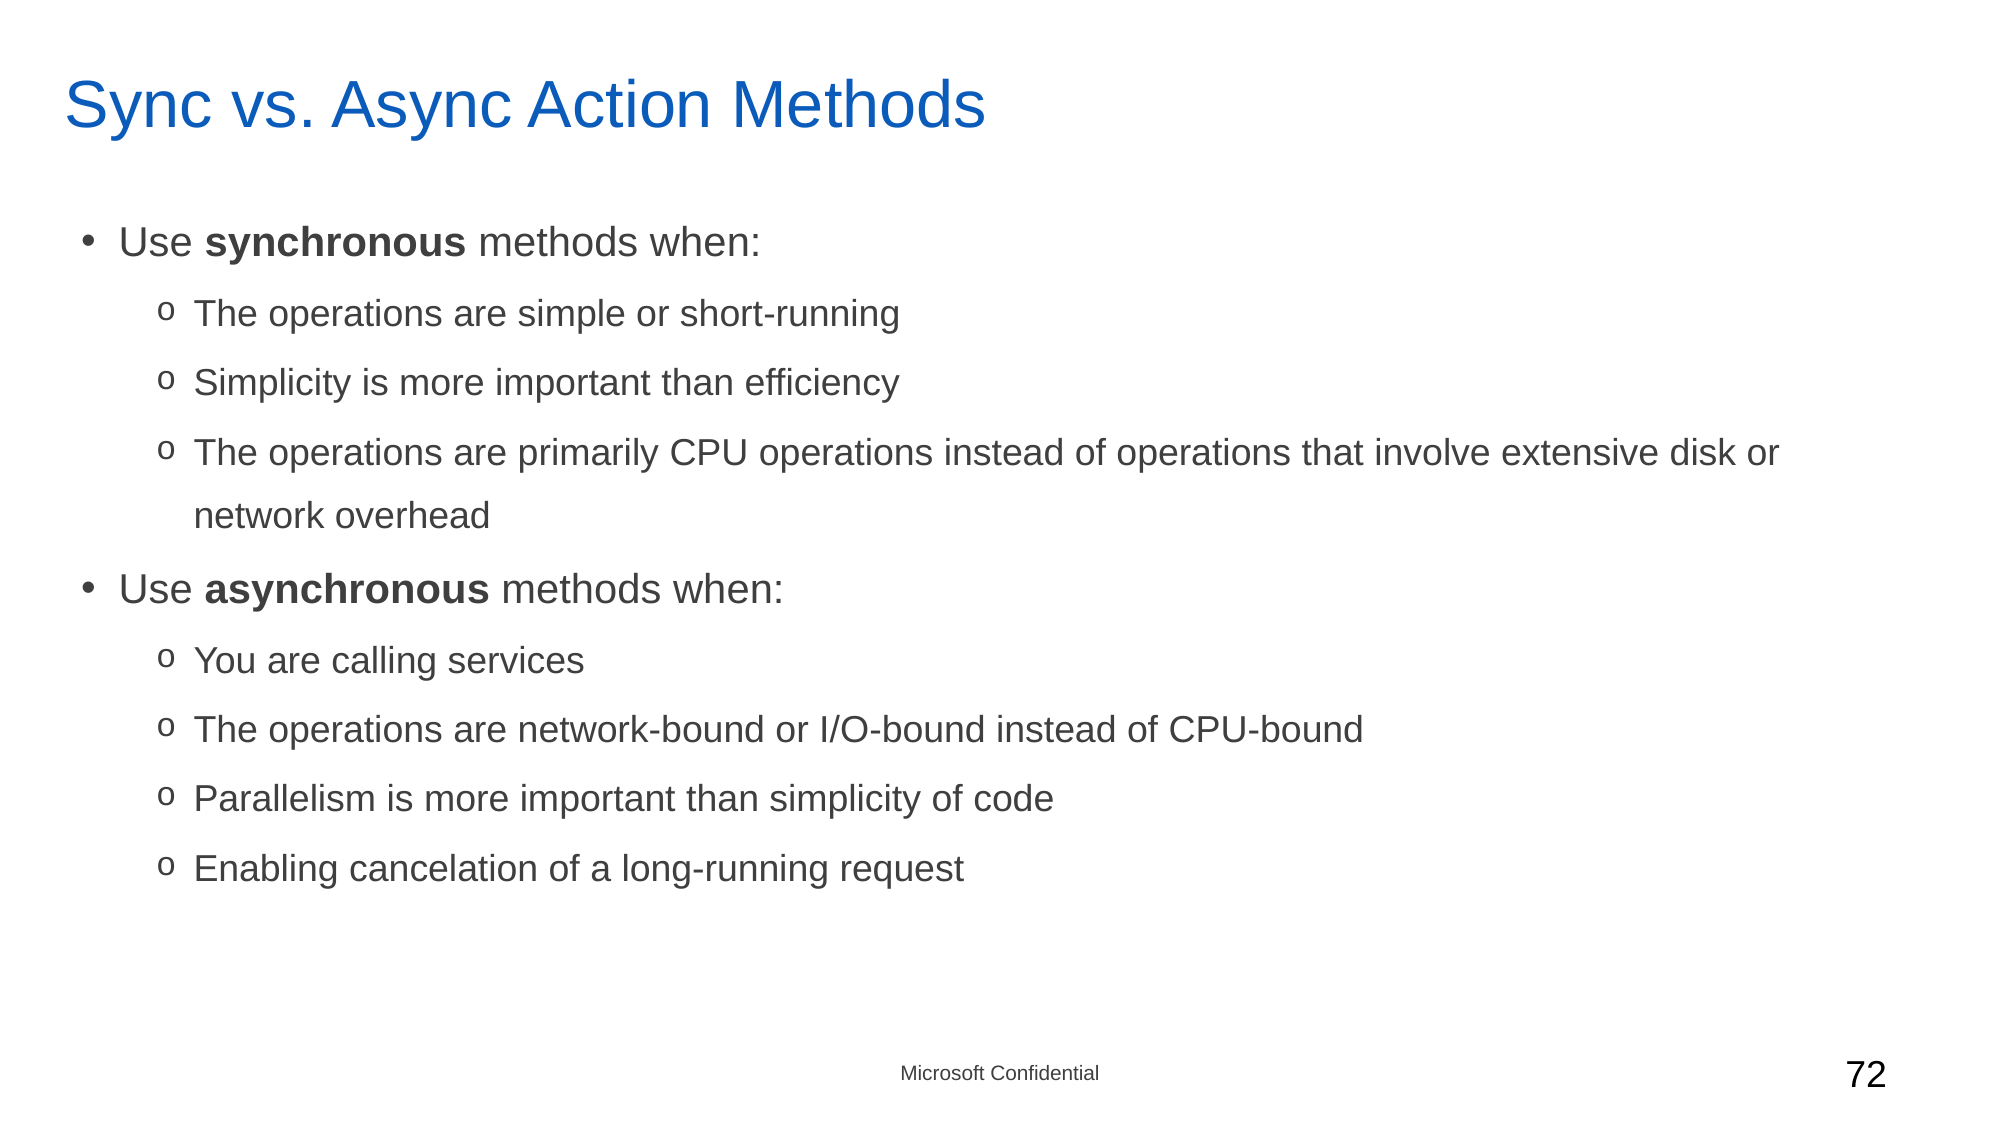

# Sync vs. Async Action Methods
Use synchronous methods when:
The operations are simple or short-running
Simplicity is more important than efficiency
The operations are primarily CPU operations instead of operations that involve extensive disk or network overhead
Use asynchronous methods when:
You are calling services
The operations are network-bound or I/O-bound instead of CPU-bound
Parallelism is more important than simplicity of code
Enabling cancelation of a long-running request
72